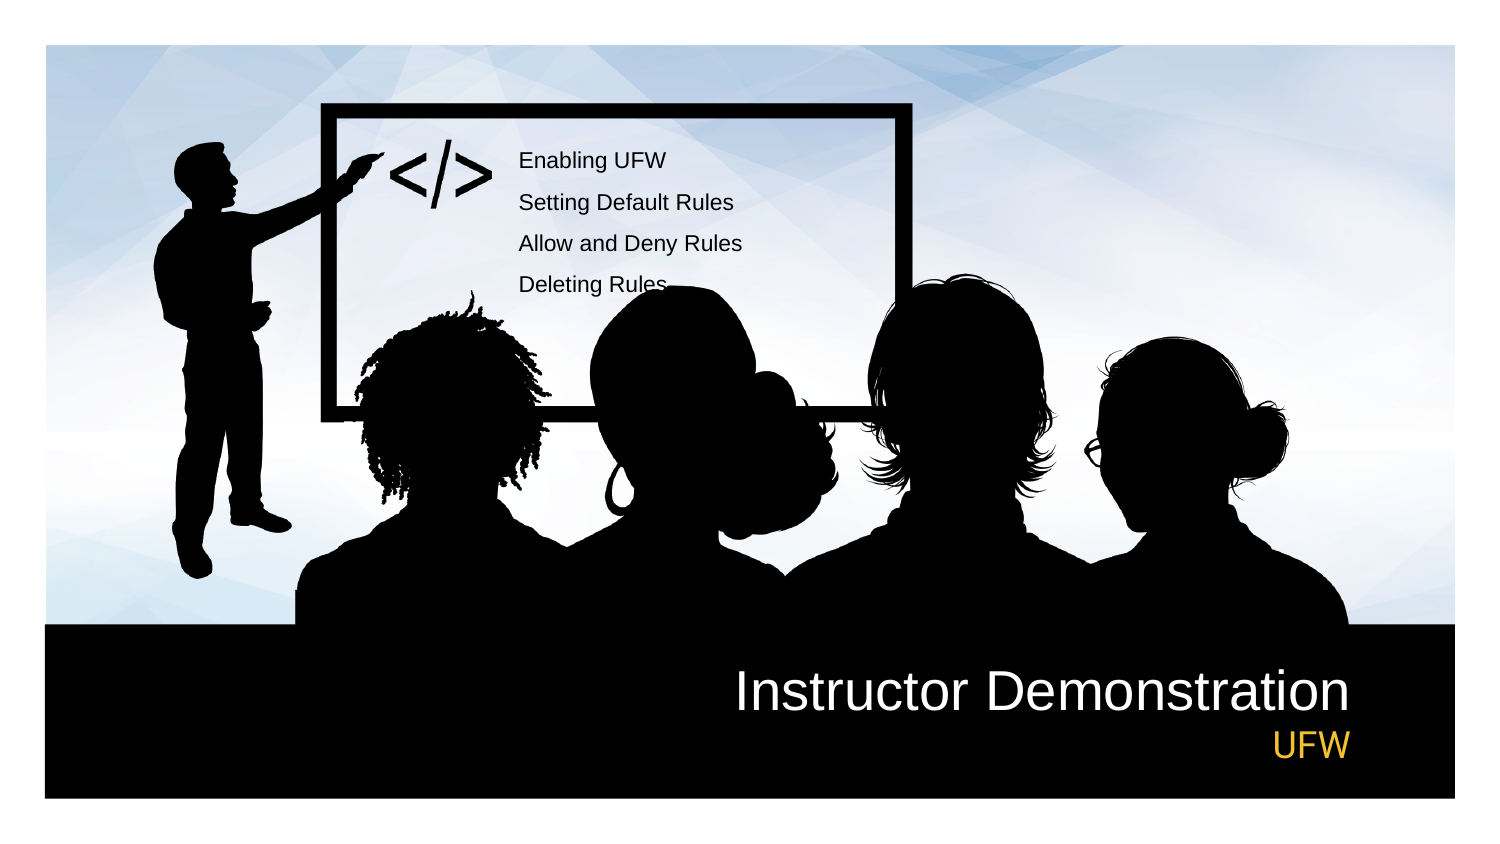

Enabling UFW
Setting Default Rules
Allow and Deny Rules
Deleting Rules
# UFW